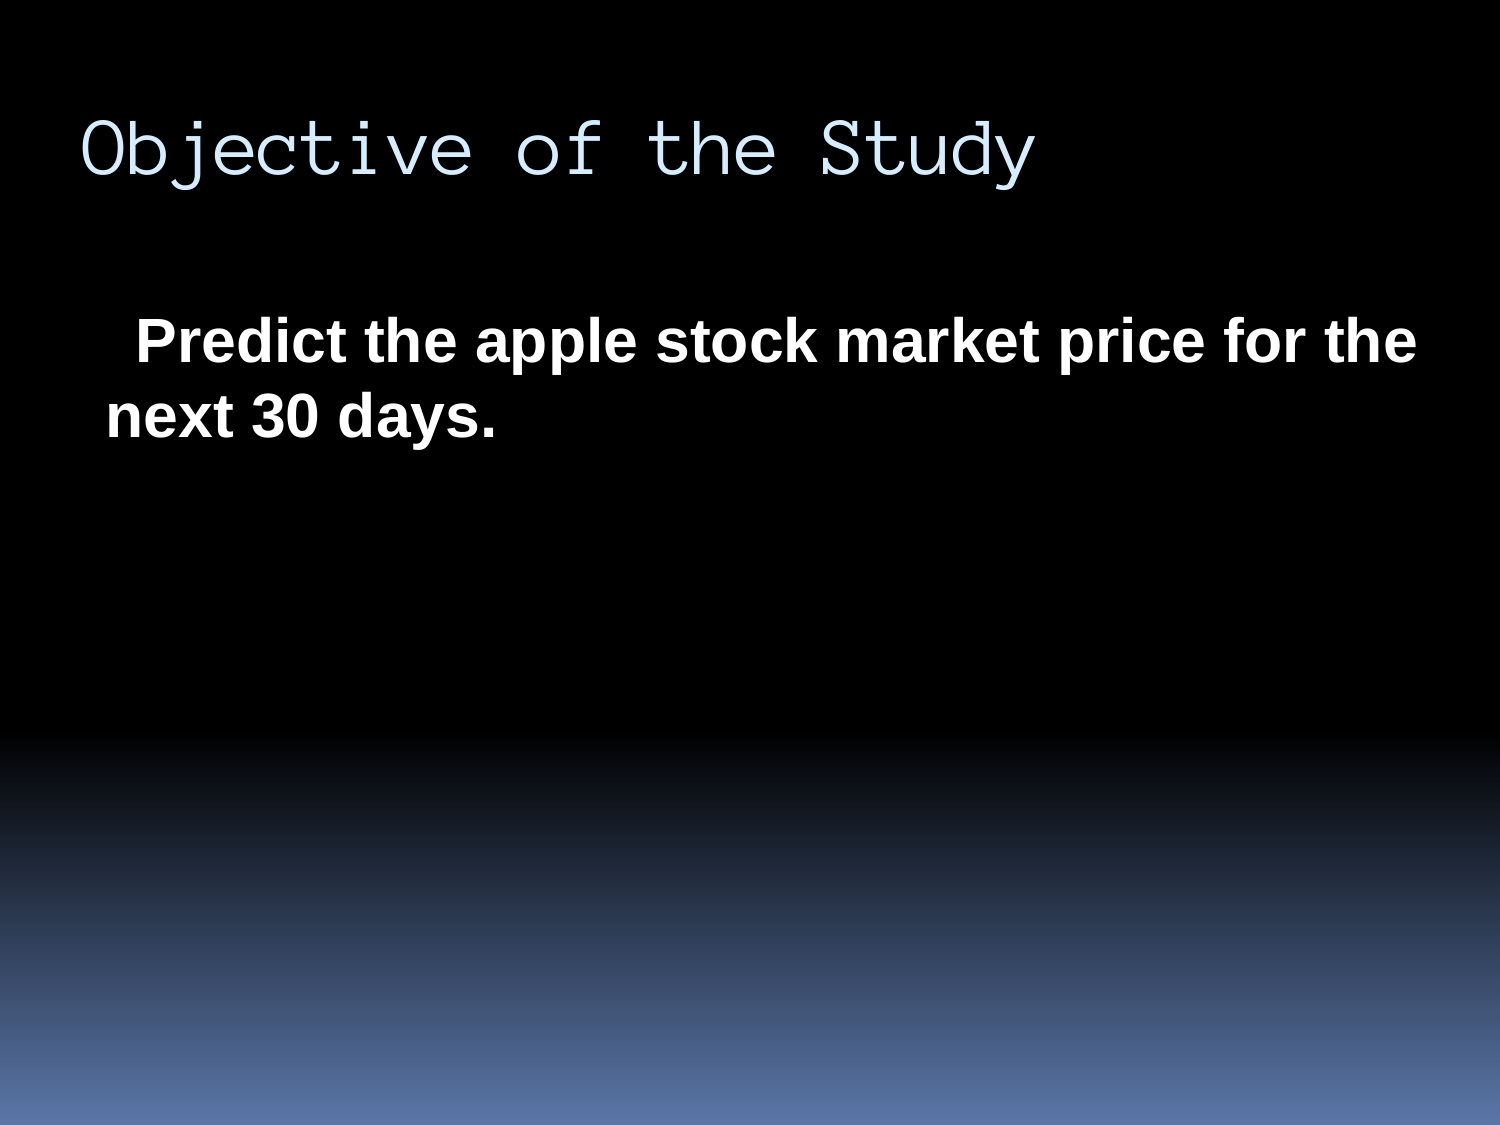

Objective of the Study
     Predict the apple stock market price for the next 30 days.